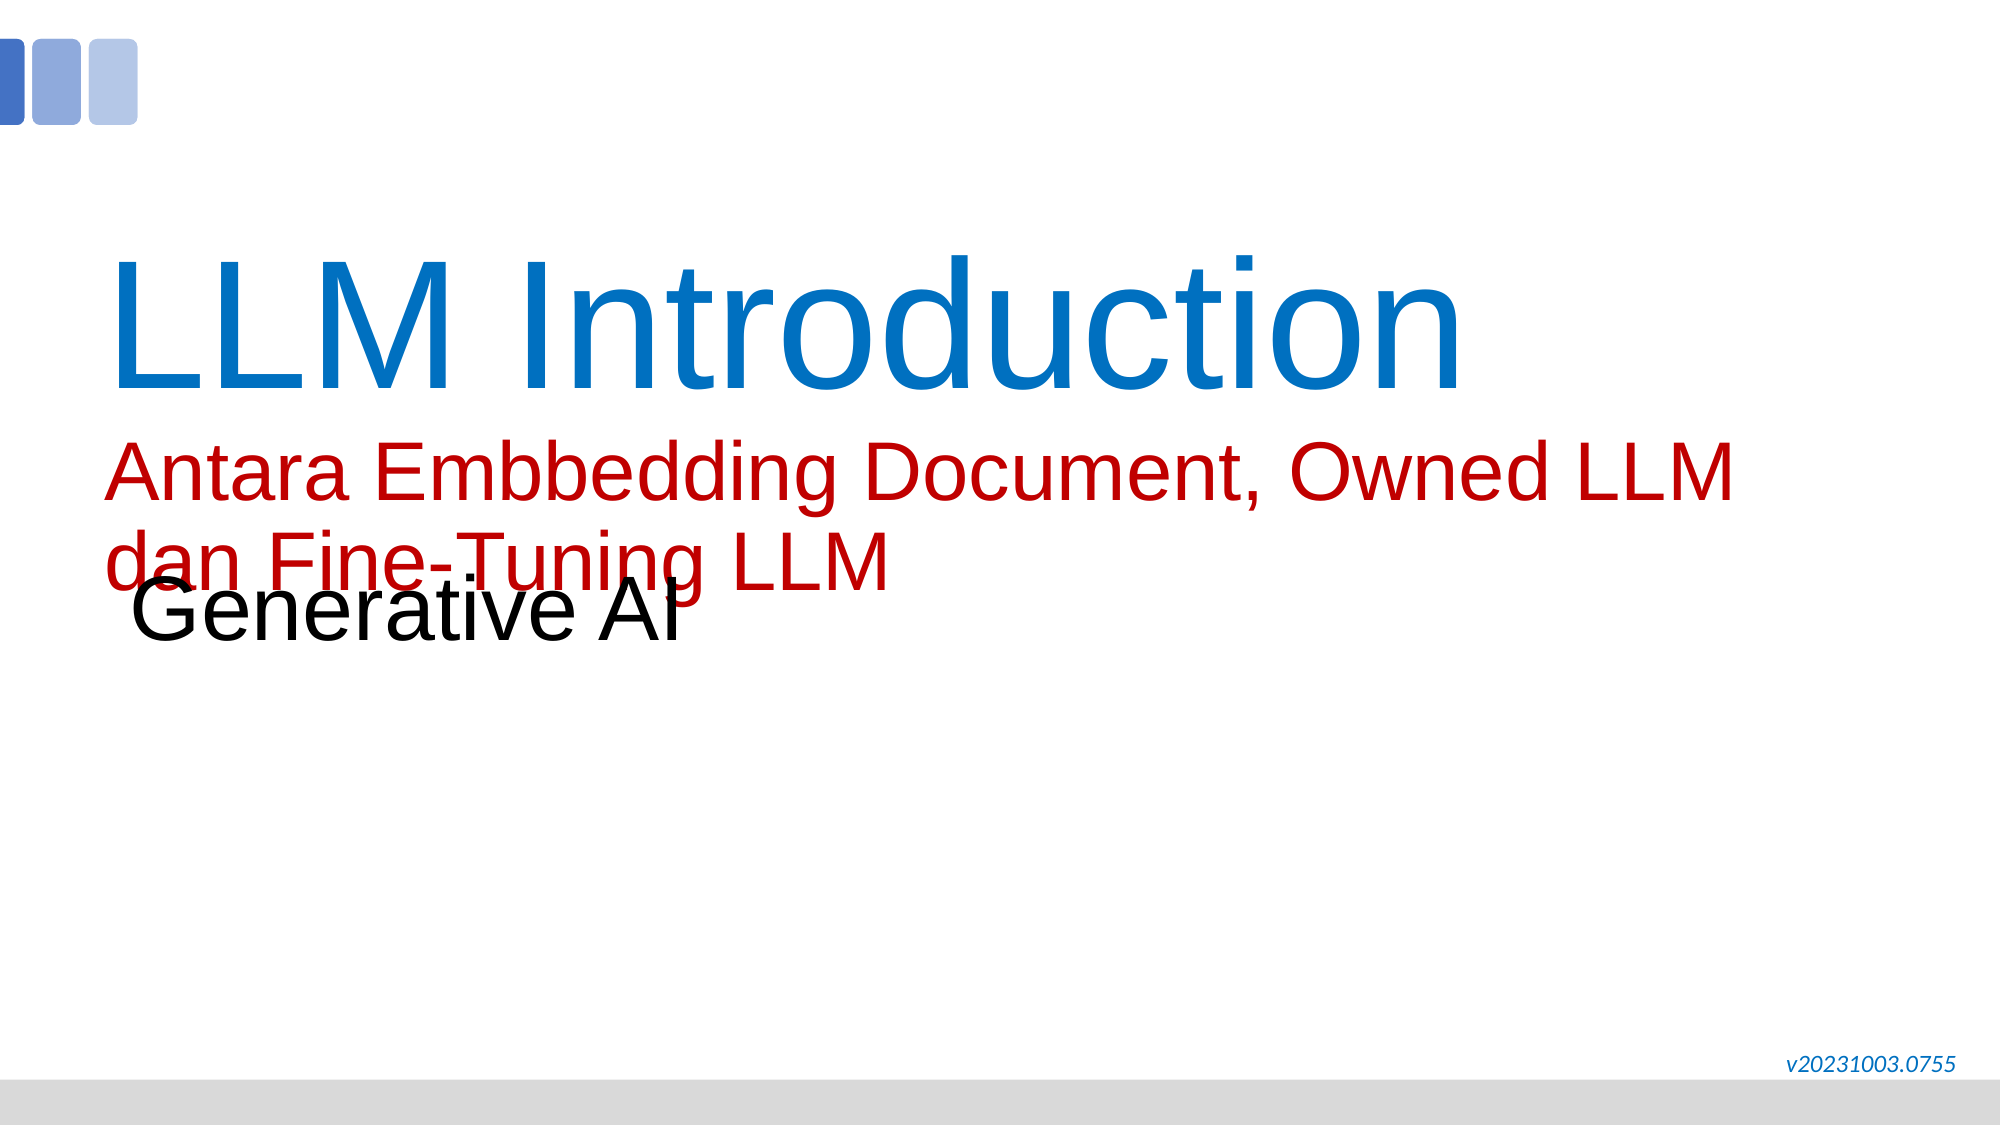

LLM Introduction
Antara Embbedding Document, Owned LLM dan Fine-Tuning LLM
Generative AI
v20231003.0755

1